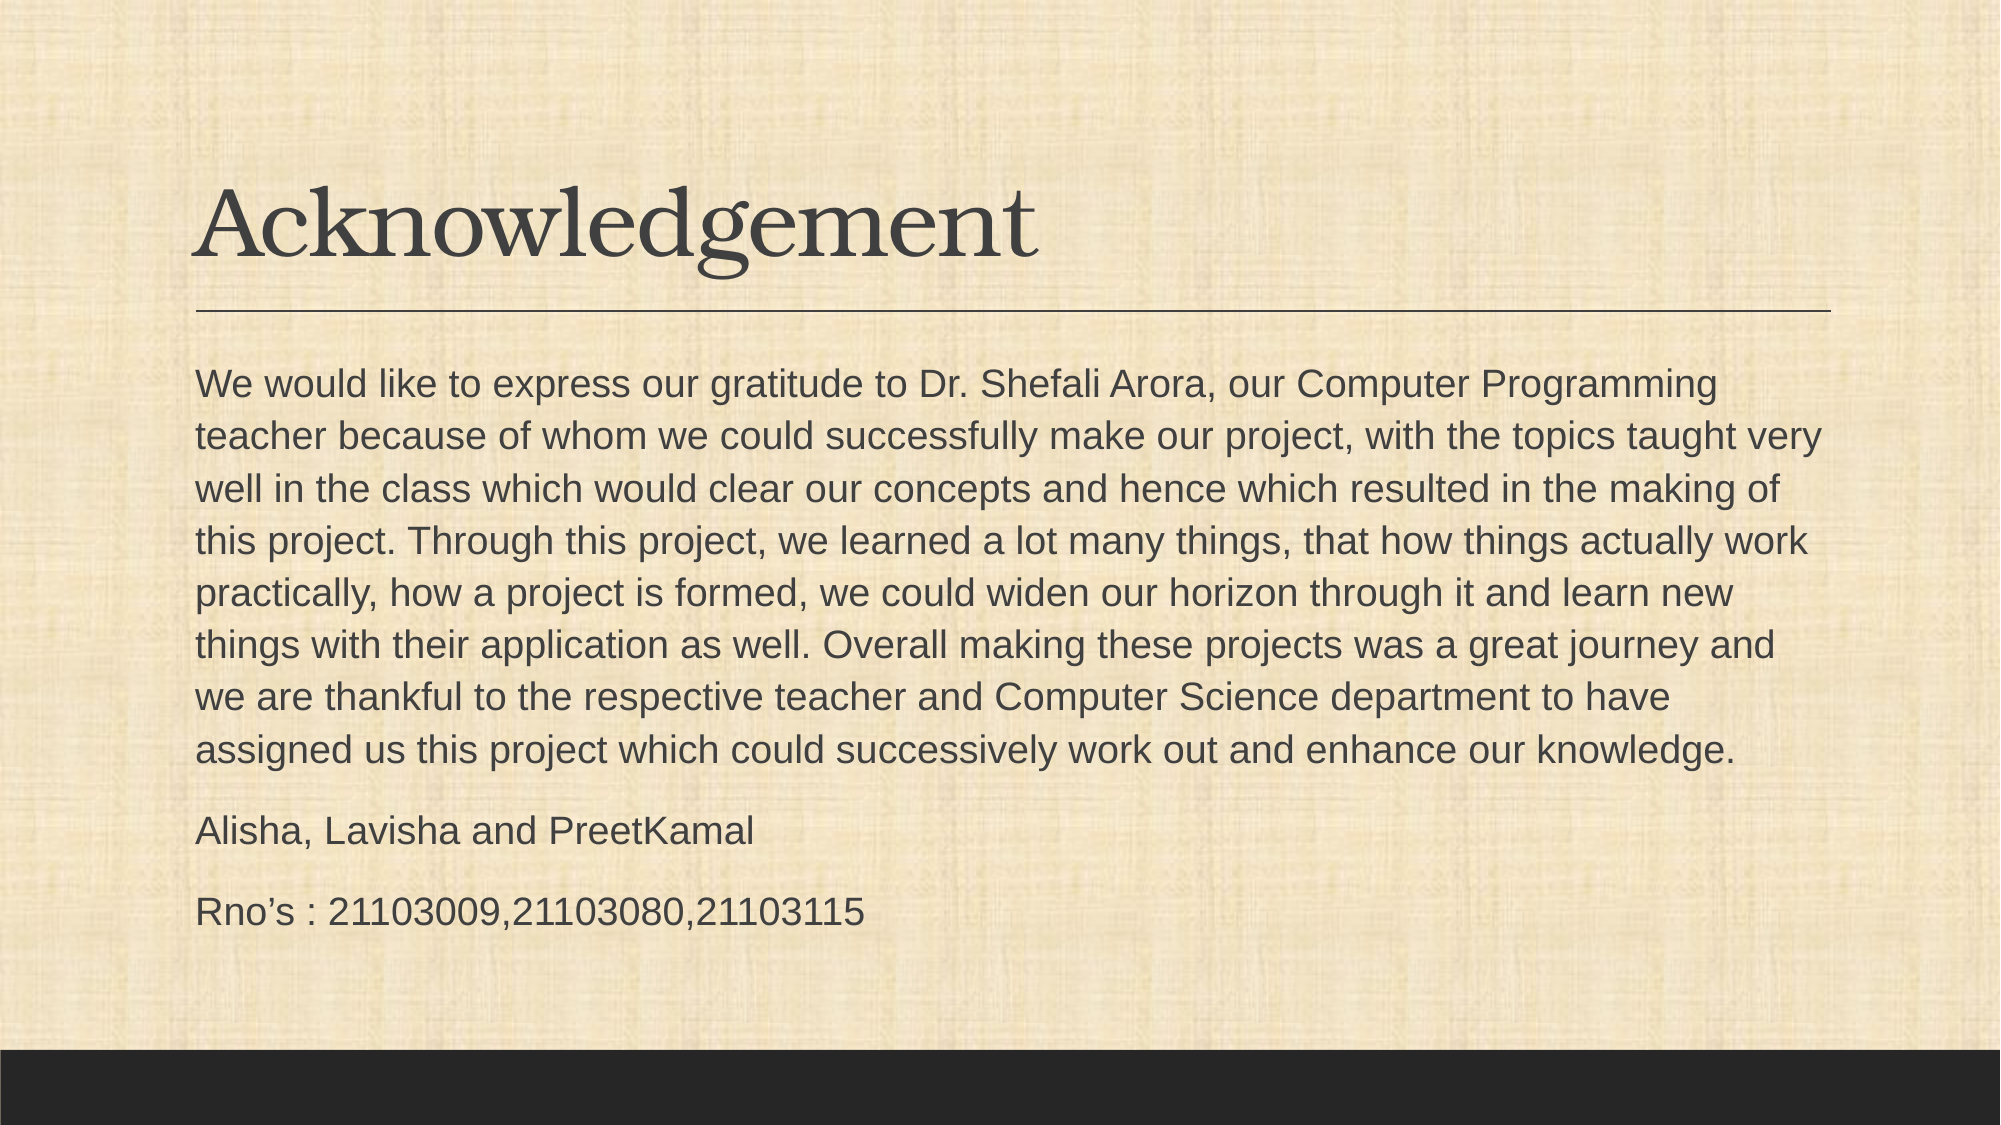

# Acknowledgement
We would like to express our gratitude to Dr. Shefali Arora, our Computer Programming teacher because of whom we could successfully make our project, with the topics taught very well in the class which would clear our concepts and hence which resulted in the making of this project. Through this project, we learned a lot many things, that how things actually work practically, how a project is formed, we could widen our horizon through it and learn new things with their application as well. Overall making these projects was a great journey and we are thankful to the respective teacher and Computer Science department to have assigned us this project which could successively work out and enhance our knowledge.
Alisha, Lavisha and PreetKamal
Rno’s : 21103009,21103080,21103115